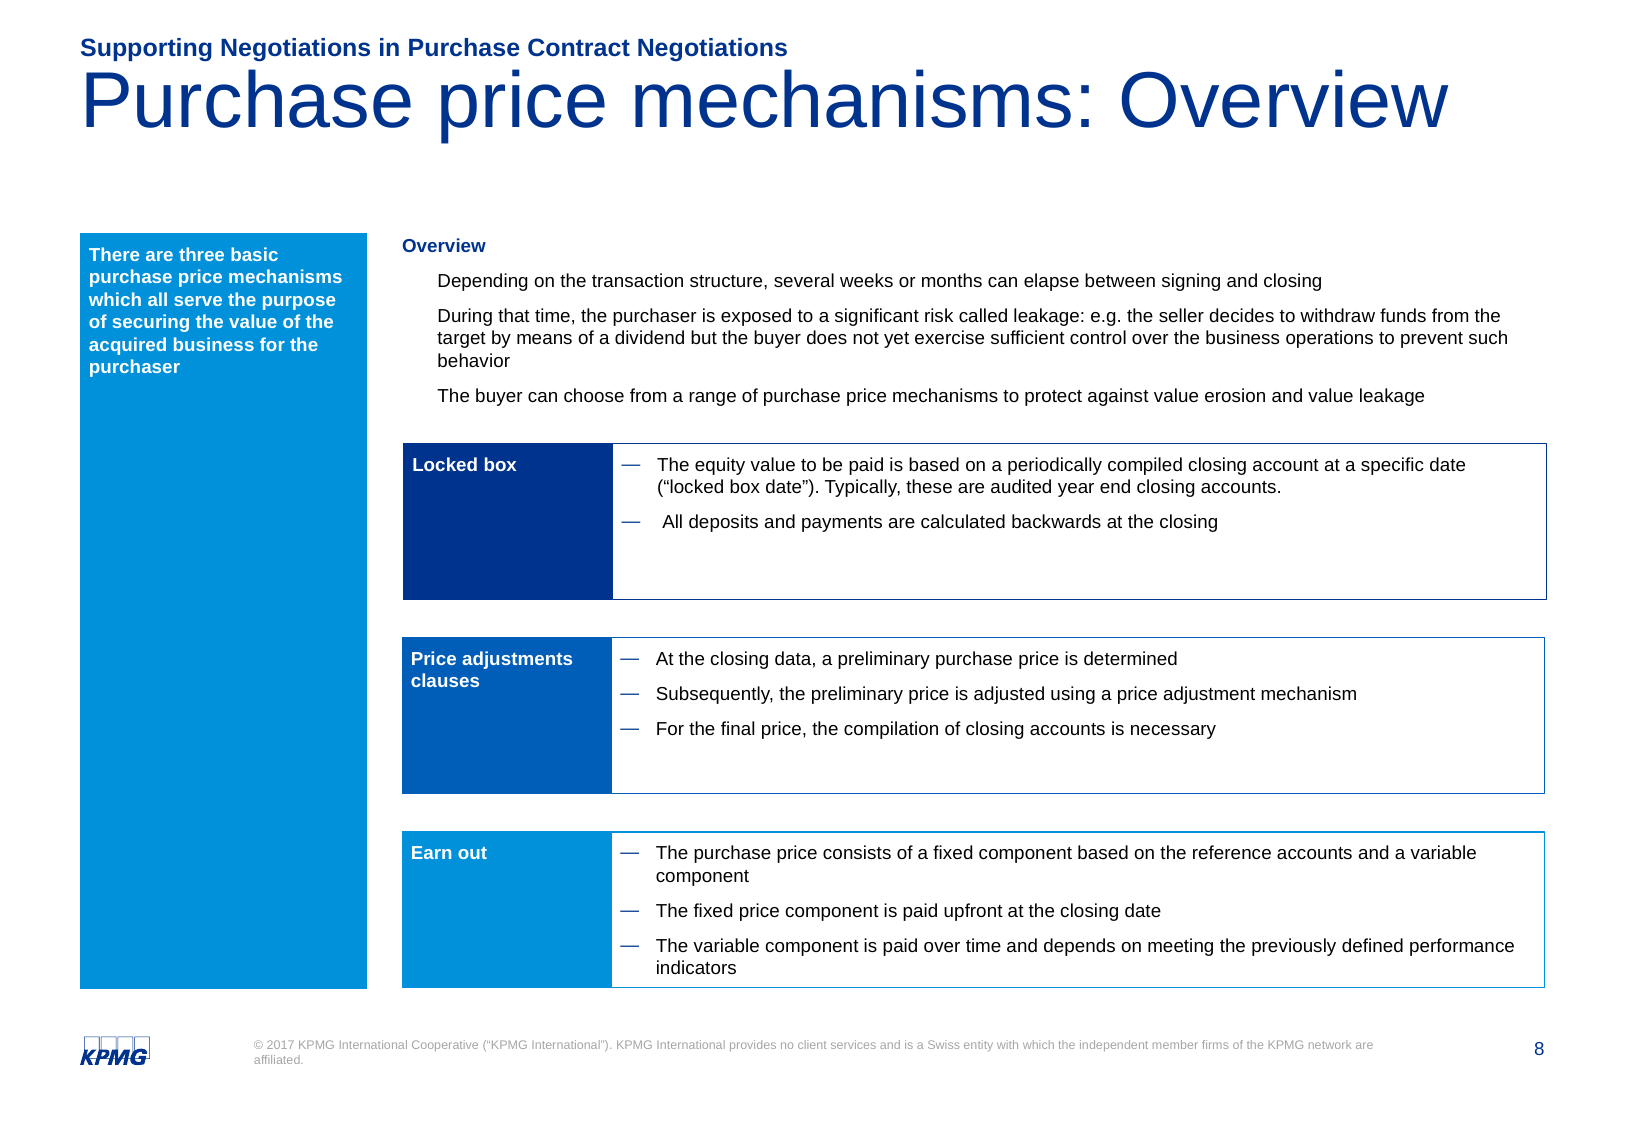

Supporting Negotiations in Purchase Contract Negotiations
# Purchase price mechanisms: Overview
There are three basic purchase price mechanisms which all serve the purpose of securing the value of the acquired business for the purchaser
Overview
Depending on the transaction structure, several weeks or months can elapse between signing and closing
During that time, the purchaser is exposed to a significant risk called leakage: e.g. the seller decides to withdraw funds from the target by means of a dividend but the buyer does not yet exercise sufficient control over the business operations to prevent such behavior
The buyer can choose from a range of purchase price mechanisms to protect against value erosion and value leakage
Locked box
The equity value to be paid is based on a periodically compiled closing account at a specific date (“locked box date”). Typically, these are audited year end closing accounts.
 All deposits and payments are calculated backwards at the closing
Price adjustments clauses
At the closing data, a preliminary purchase price is determined
Subsequently, the preliminary price is adjusted using a price adjustment mechanism
For the final price, the compilation of closing accounts is necessary
Earn out
The purchase price consists of a fixed component based on the reference accounts and a variable component
The fixed price component is paid upfront at the closing date
The variable component is paid over time and depends on meeting the previously defined performance indicators